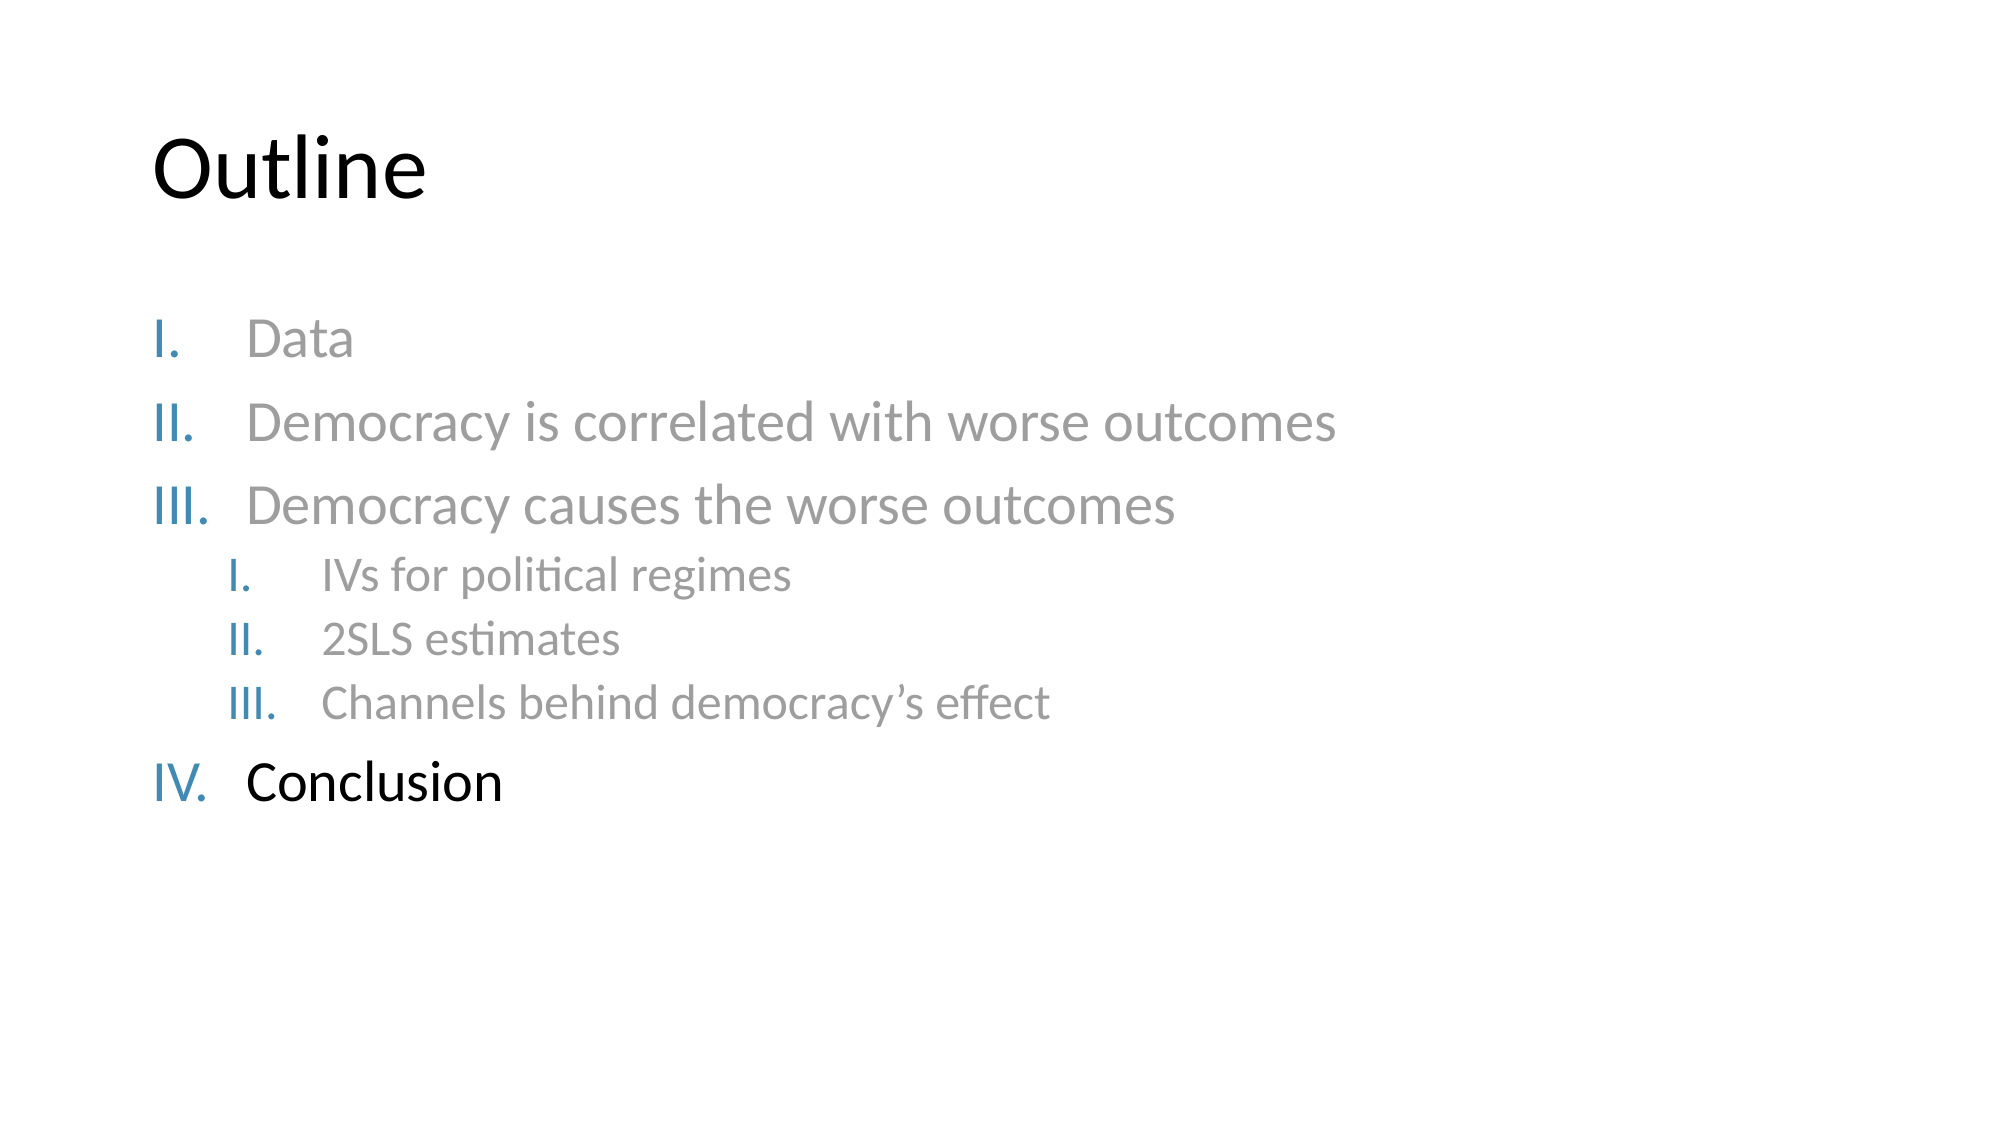

# Outline
Data
Democracy is correlated with worse outcomes
Democracy causes the worse outcomes
IVs for political regimes
2SLS estimates
Channels behind democracy’s effect
Conclusion